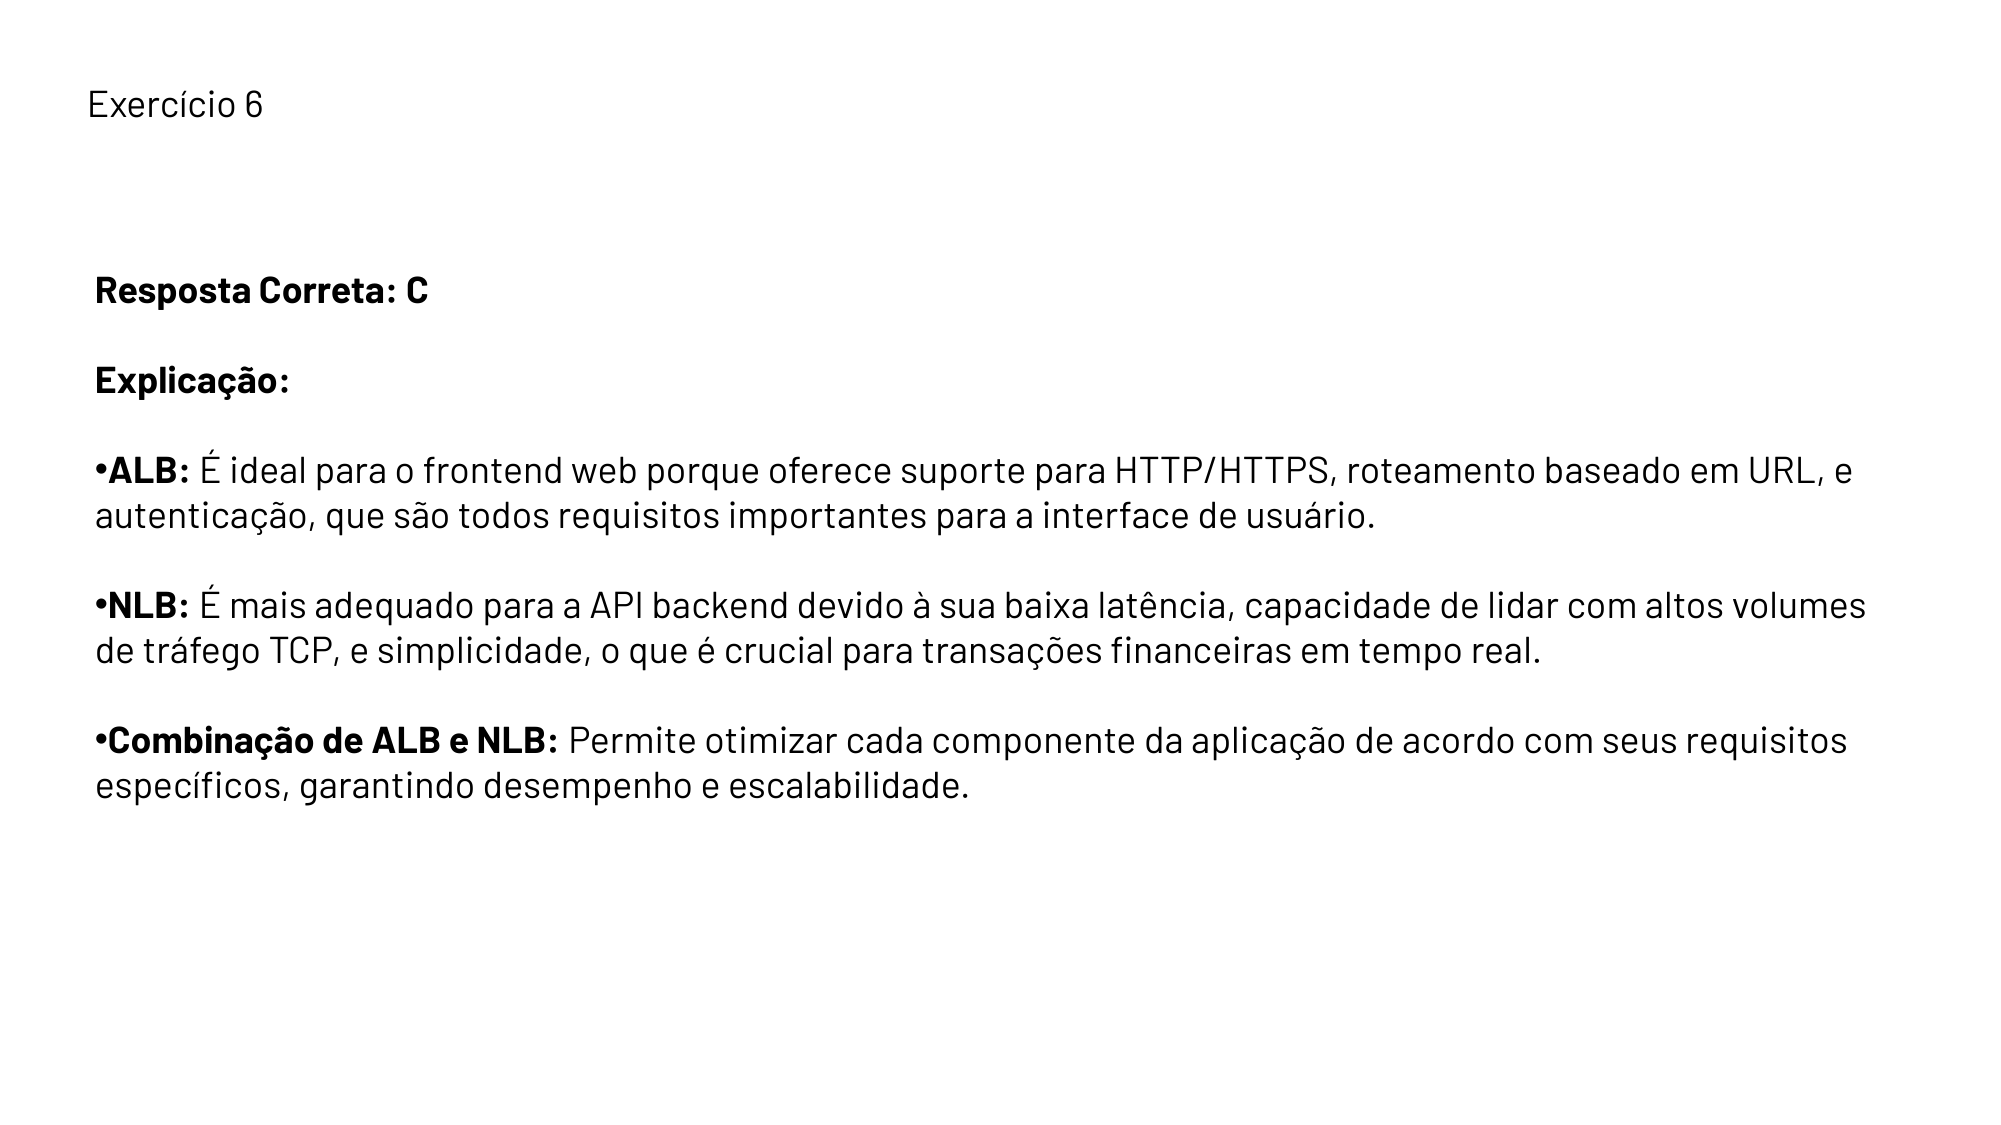

Exercício 6
Resposta Correta: C

Explicação:

ALB: É ideal para o frontend web porque oferece suporte para HTTP/HTTPS, roteamento baseado em URL, e autenticação, que são todos requisitos importantes para a interface de usuário.

NLB: É mais adequado para a API backend devido à sua baixa latência, capacidade de lidar com altos volumes de tráfego TCP, e simplicidade, o que é crucial para transações financeiras em tempo real.

Combinação de ALB e NLB: Permite otimizar cada componente da aplicação de acordo com seus requisitos específicos, garantindo desempenho e escalabilidade.